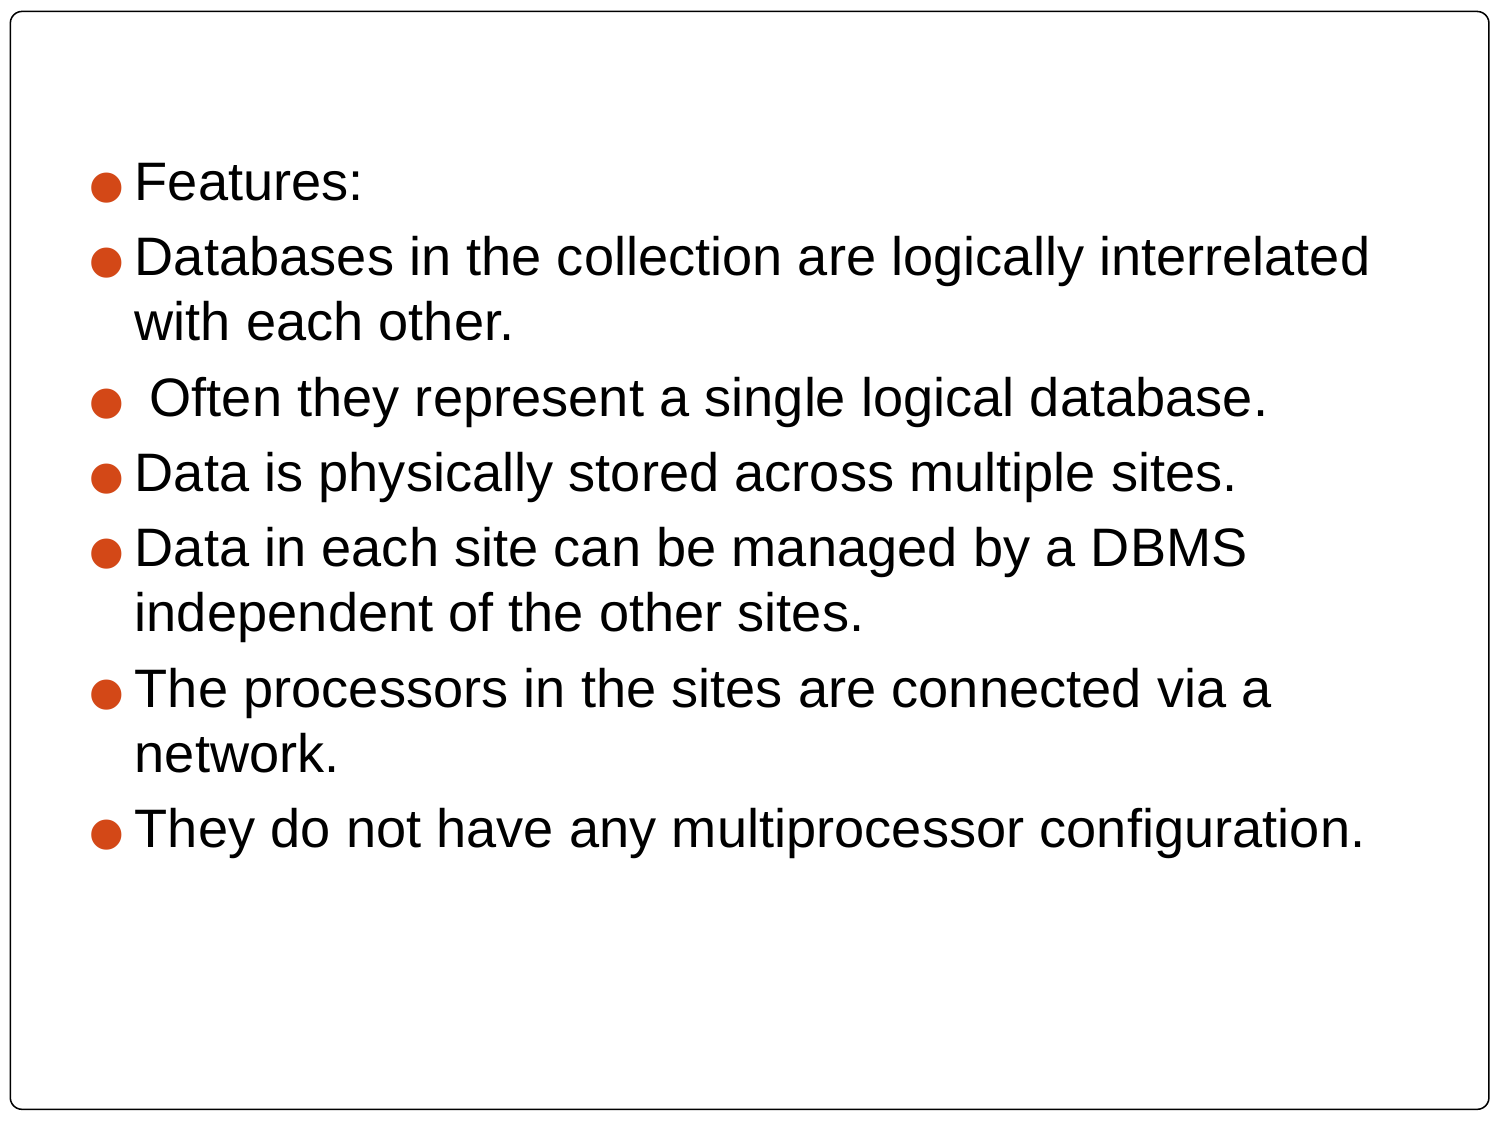

#
Features:
Databases in the collection are logically interrelated with each other.
 Often they represent a single logical database.
Data is physically stored across multiple sites.
Data in each site can be managed by a DBMS independent of the other sites.
The processors in the sites are connected via a network.
They do not have any multiprocessor configuration.